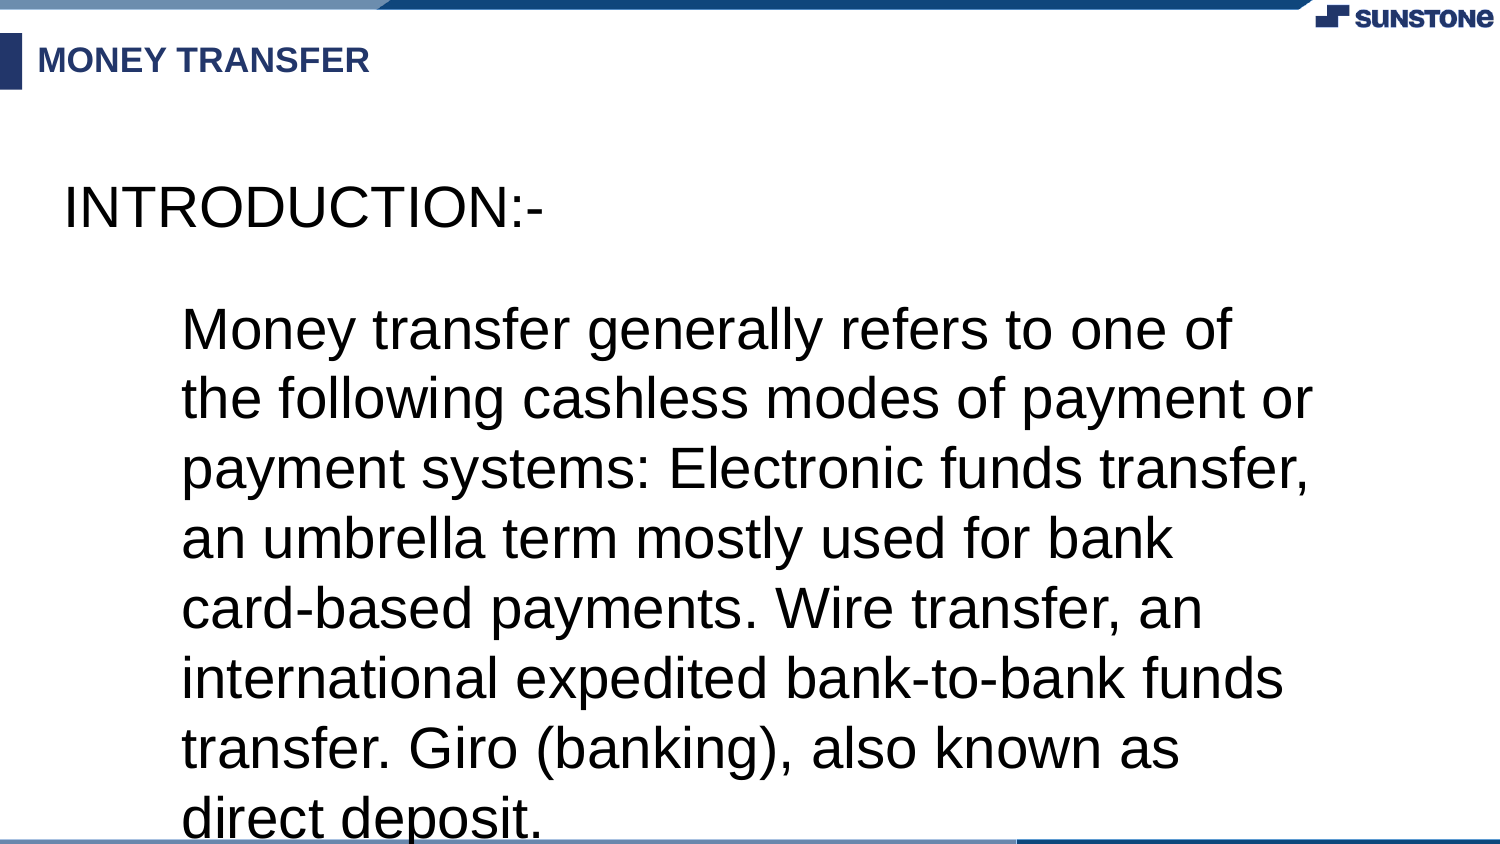

# MONEY TRANSFER

INTRODUCTION:-
Money transfer generally refers to one of the following cashless modes of payment or payment systems: Electronic funds transfer, an umbrella term mostly used for bank card-based payments. Wire transfer, an international expedited bank-to-bank funds transfer. Giro (banking), also known as direct deposit.